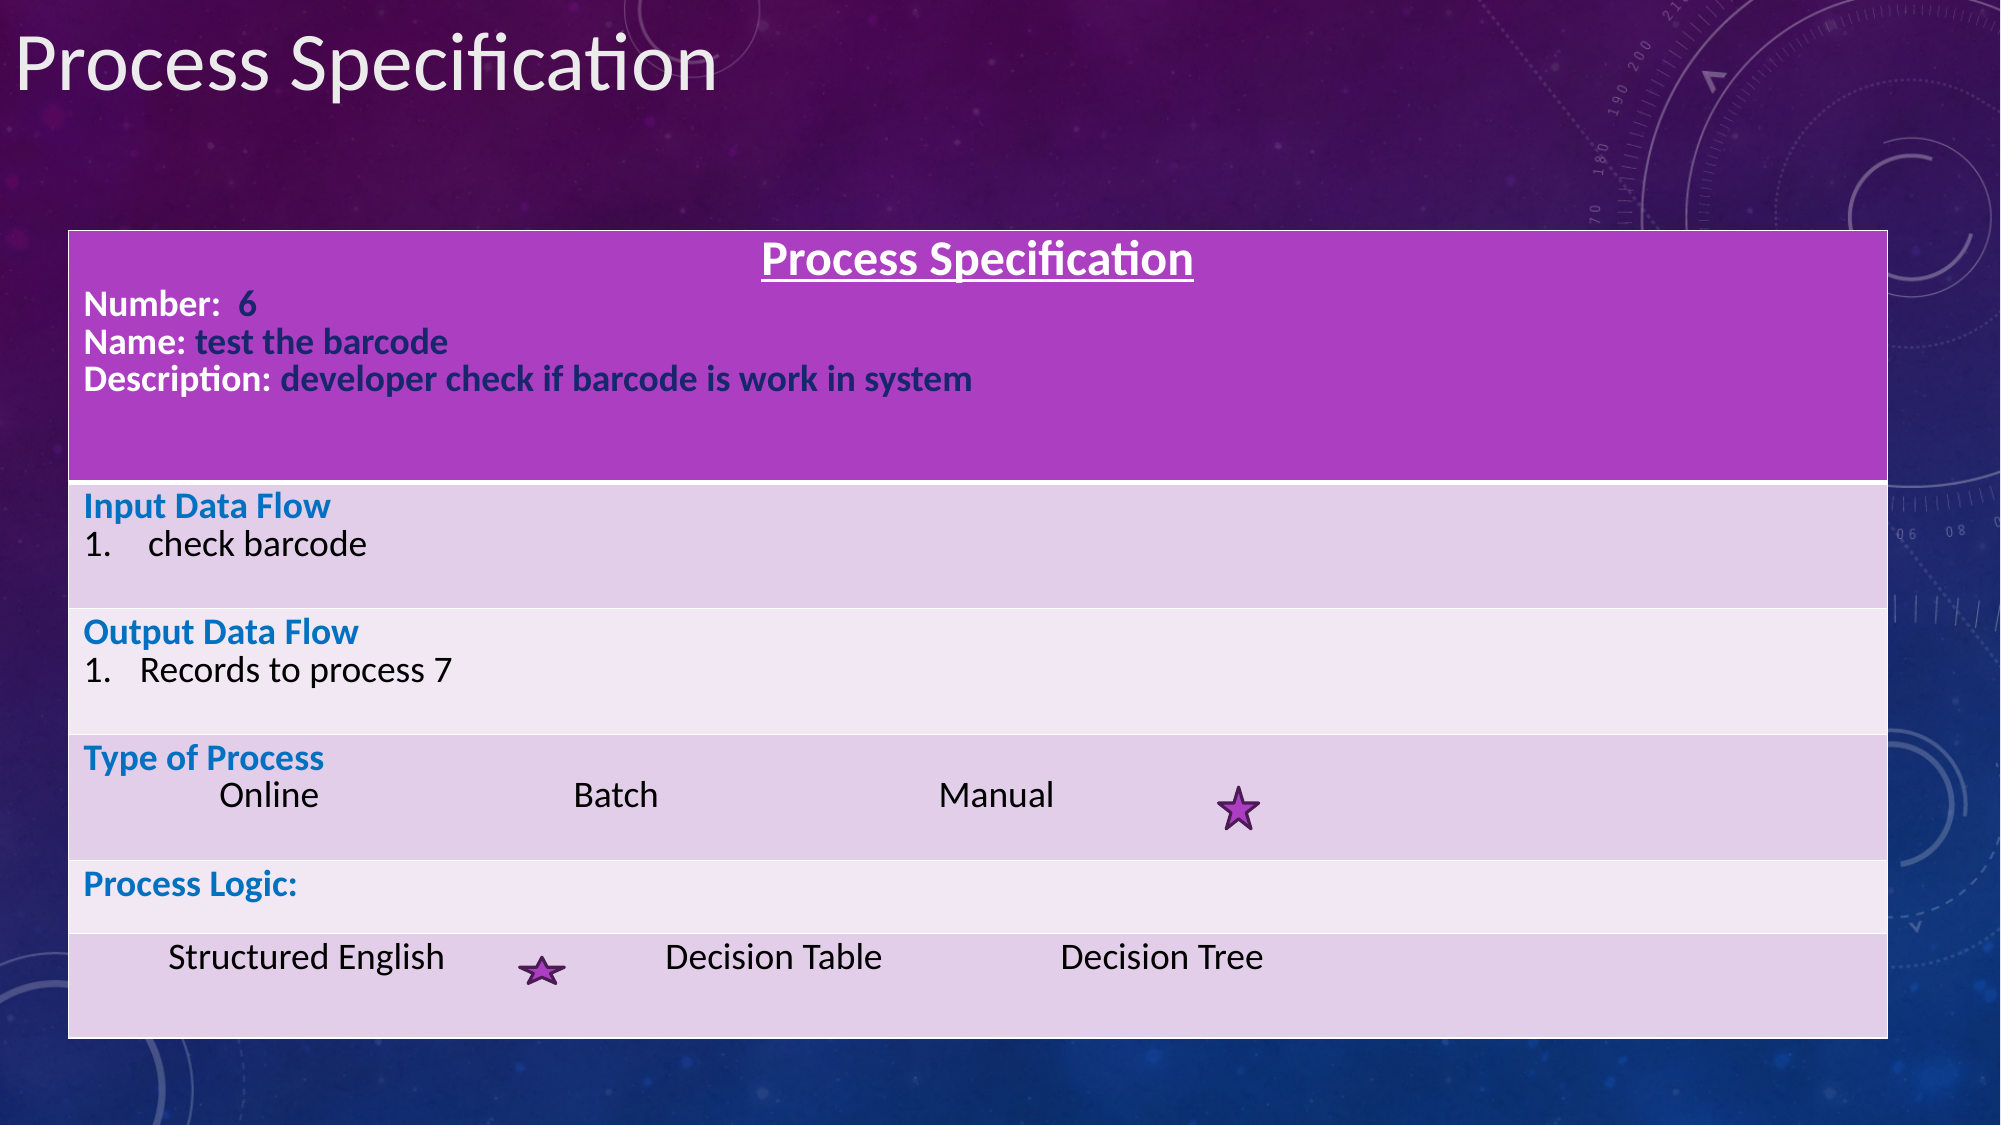

Process Specification
| Process Specification Number: 6 Name: test the barcode Description: developer check if barcode is work in system |
| --- |
| Input Data Flow check barcode |
| Output Data Flow Records to process 7 |
| Type of Process Online Batch Manual |
| Process Logic: |
| Structured English Decision Table Decision Tree |